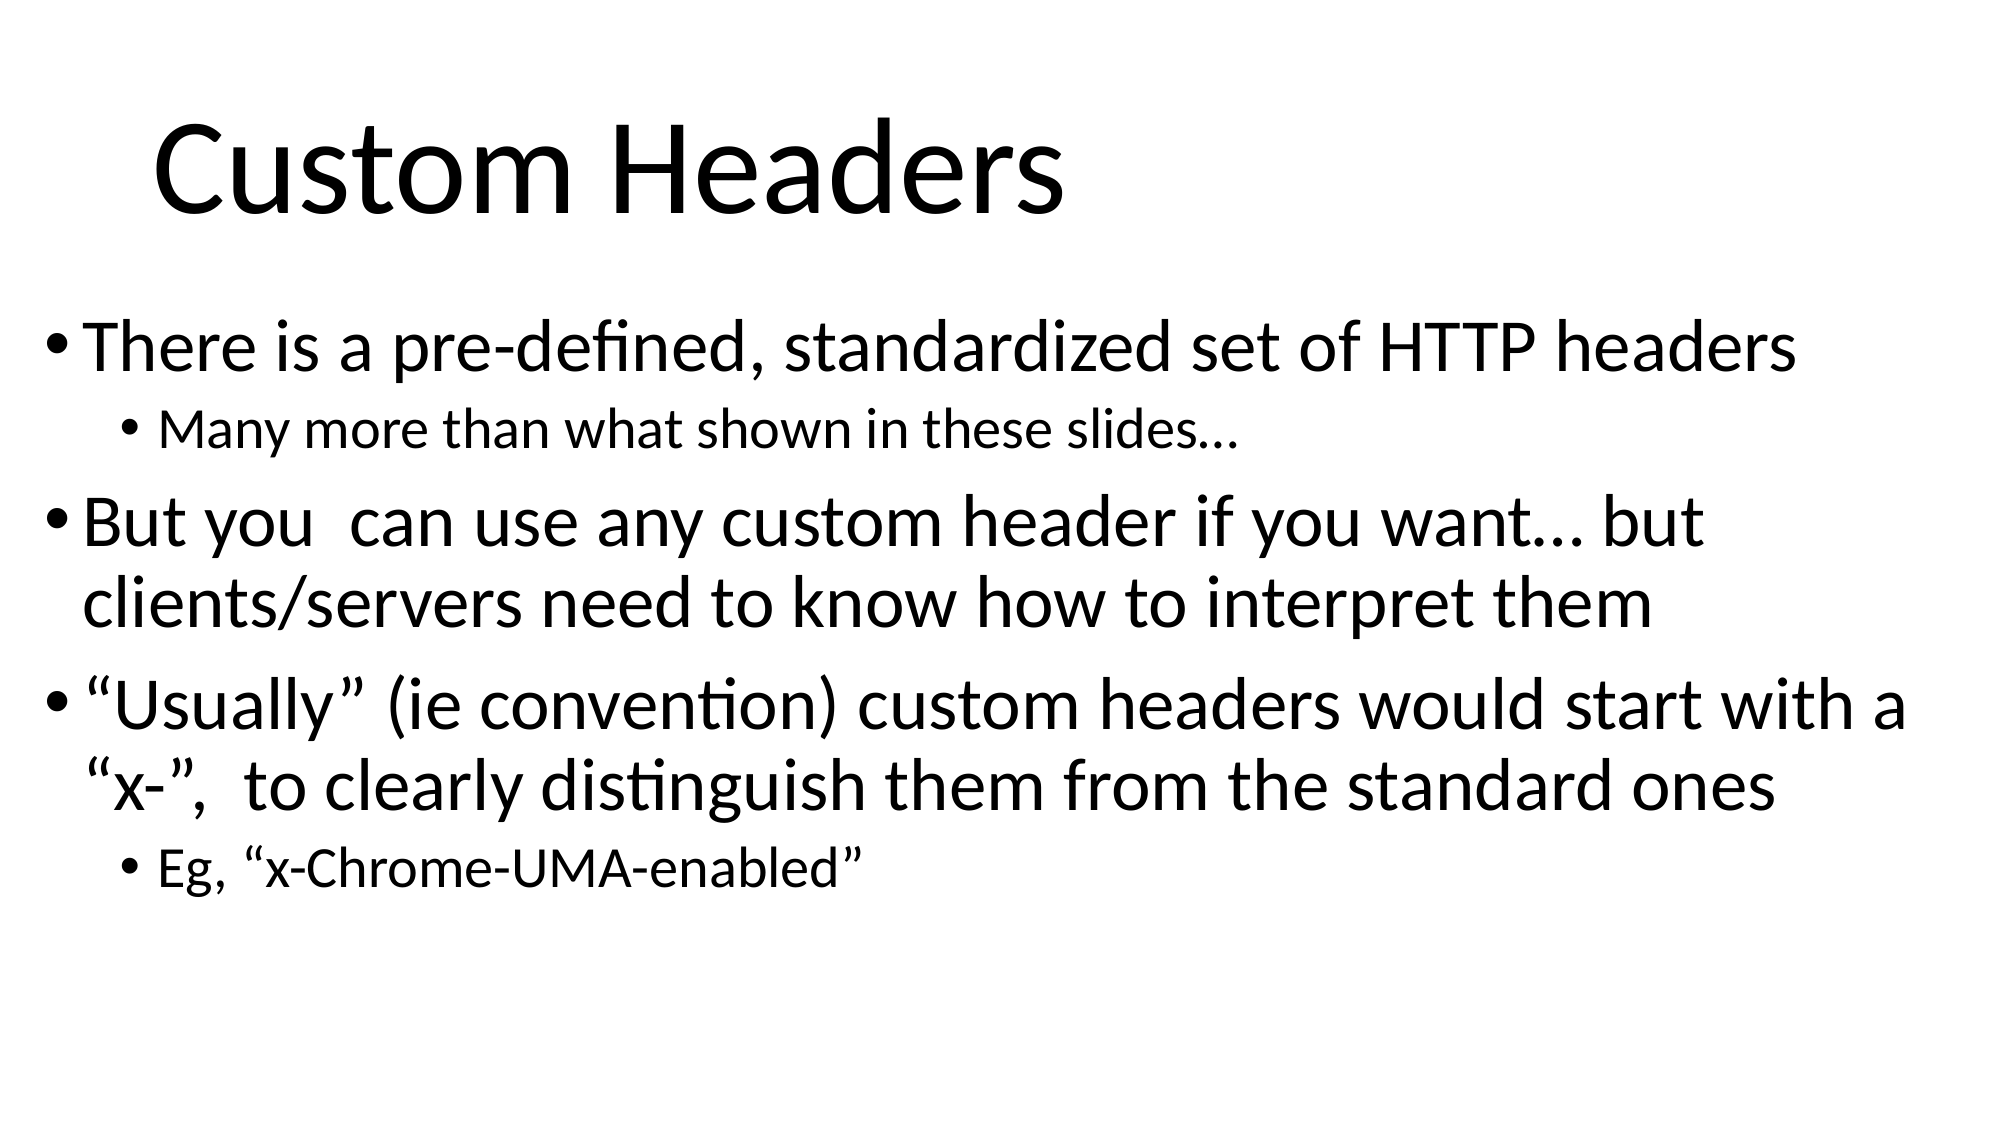

# Custom Headers
There is a pre-defined, standardized set of HTTP headers
Many more than what shown in these slides…
But you  can use any custom header if you want… but clients/servers need to know how to interpret them
“Usually” (ie convention) custom headers would start with a “x-”,  to clearly distinguish them from the standard ones
Eg, “x-Chrome-UMA-enabled”